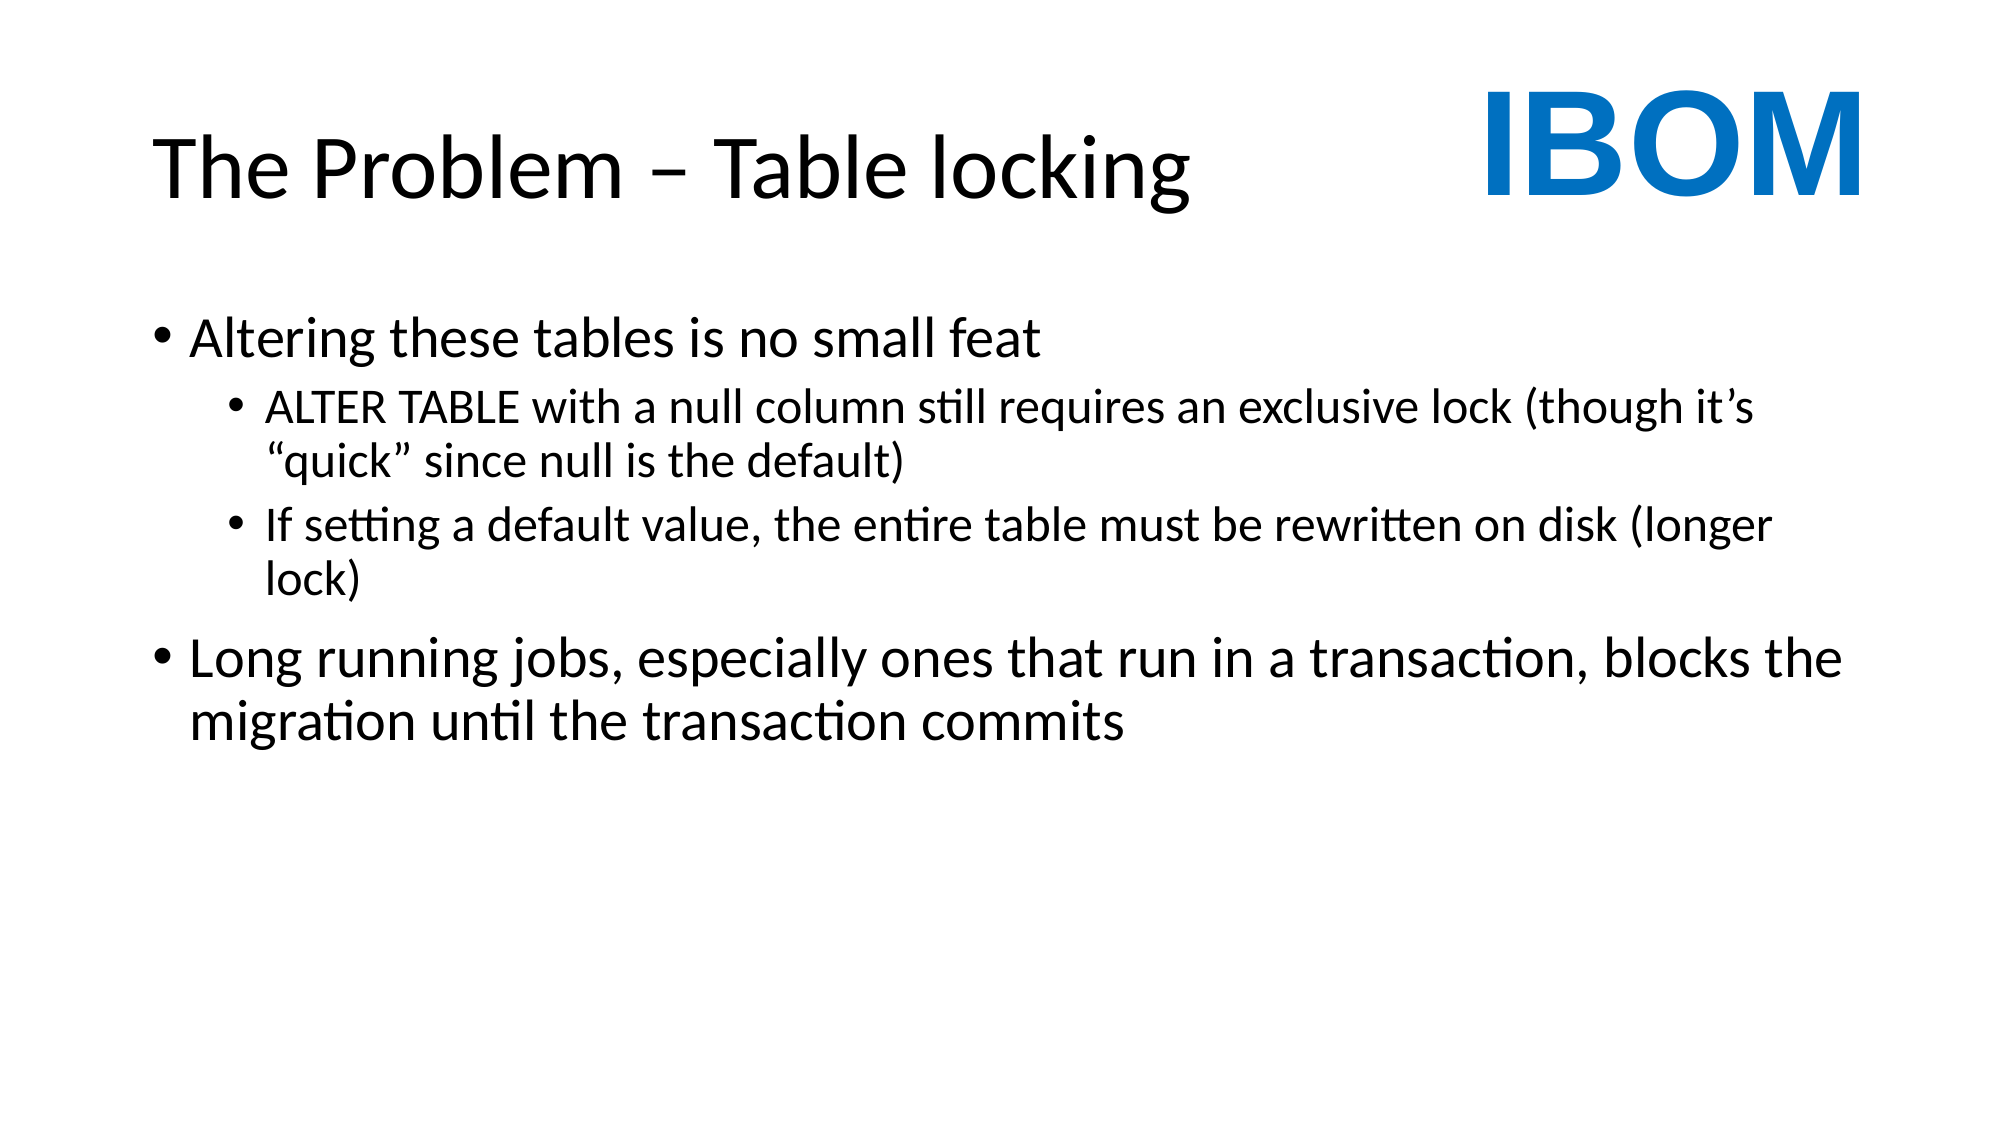

IBOM
# The Problem – Table locking
Altering these tables is no small feat
ALTER TABLE with a null column still requires an exclusive lock (though it’s “quick” since null is the default)
If setting a default value, the entire table must be rewritten on disk (longer lock)
Long running jobs, especially ones that run in a transaction, blocks the migration until the transaction commits